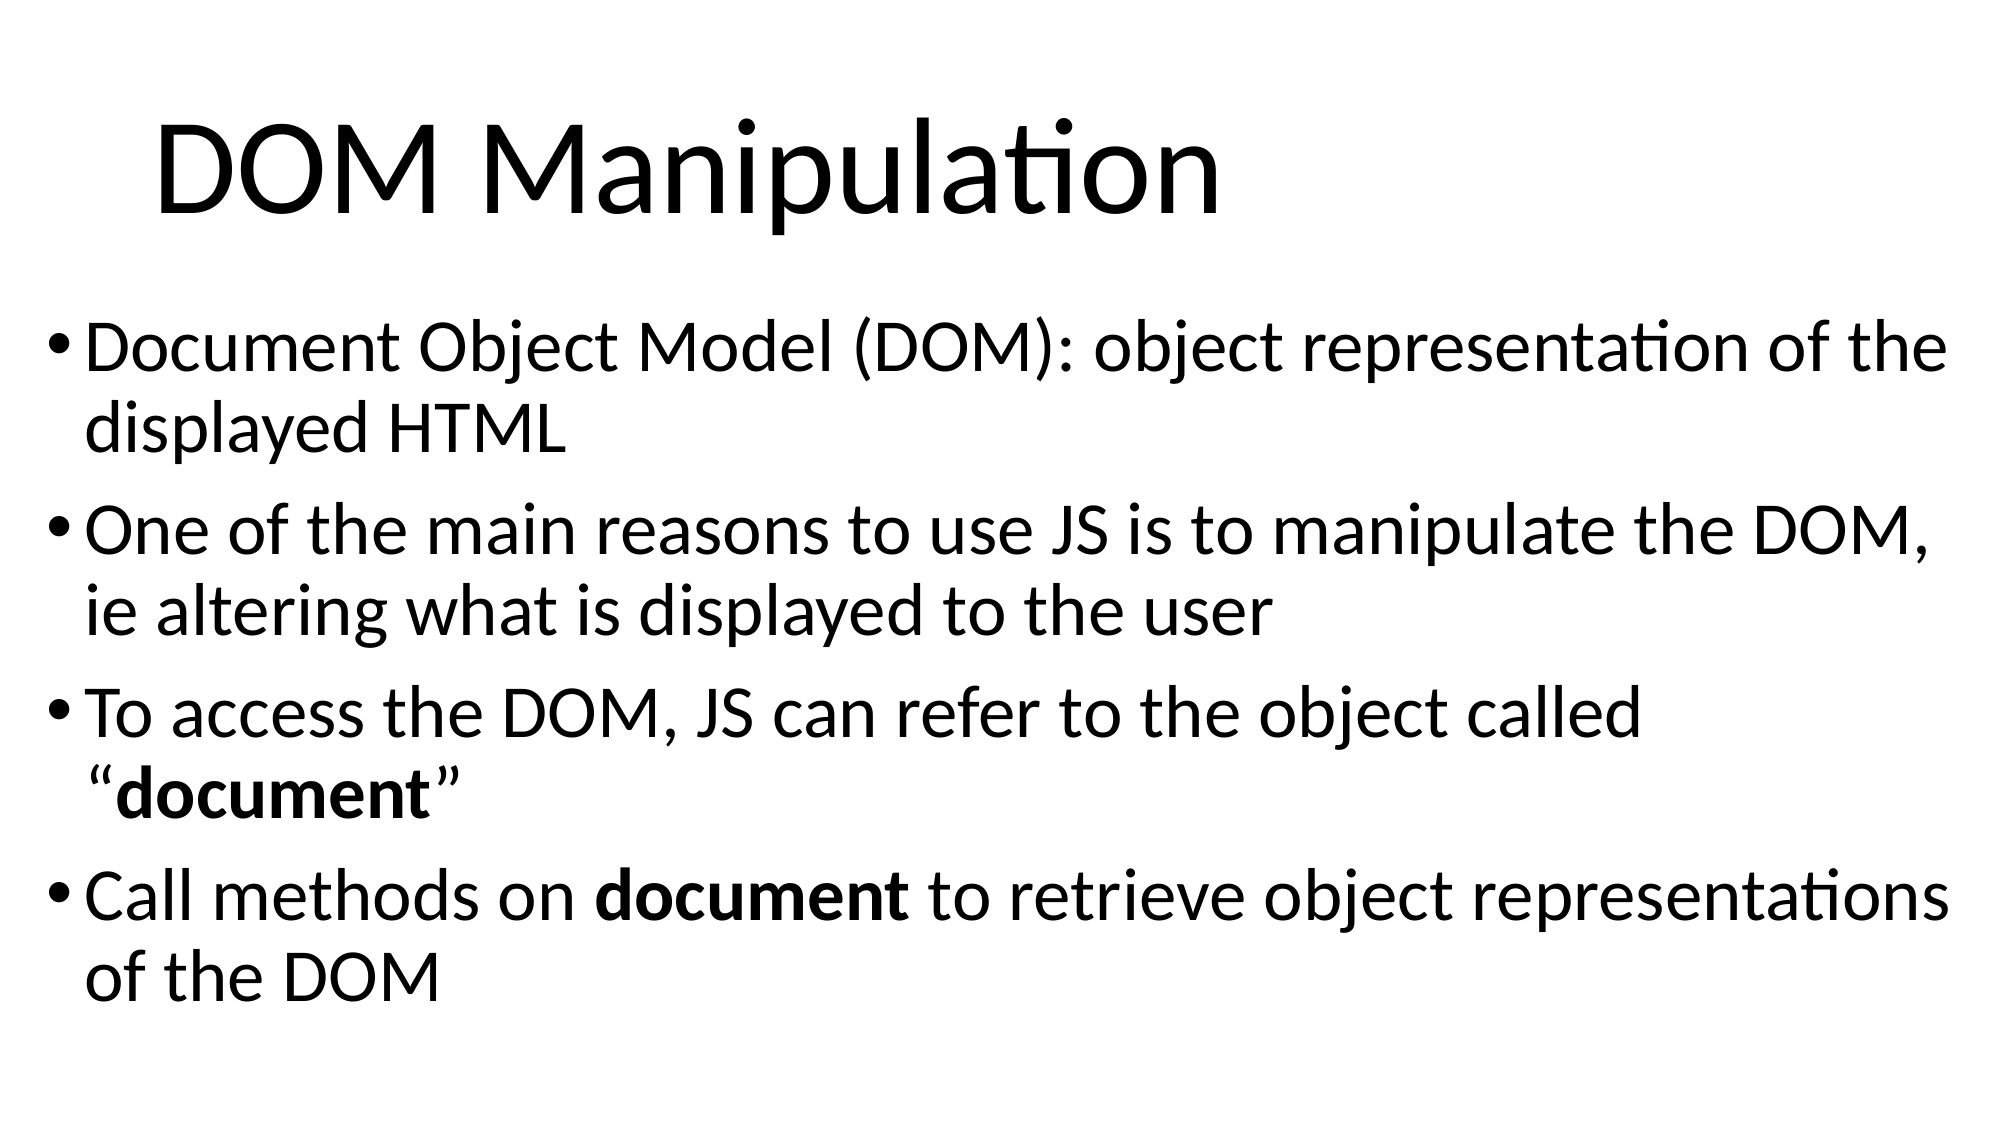

# DOM Manipulation
Document Object Model (DOM): object representation of the displayed HTML
One of the main reasons to use JS is to manipulate the DOM, ie altering what is displayed to the user
To access the DOM, JS can refer to the object called “document”
Call methods on document to retrieve object representations of the DOM